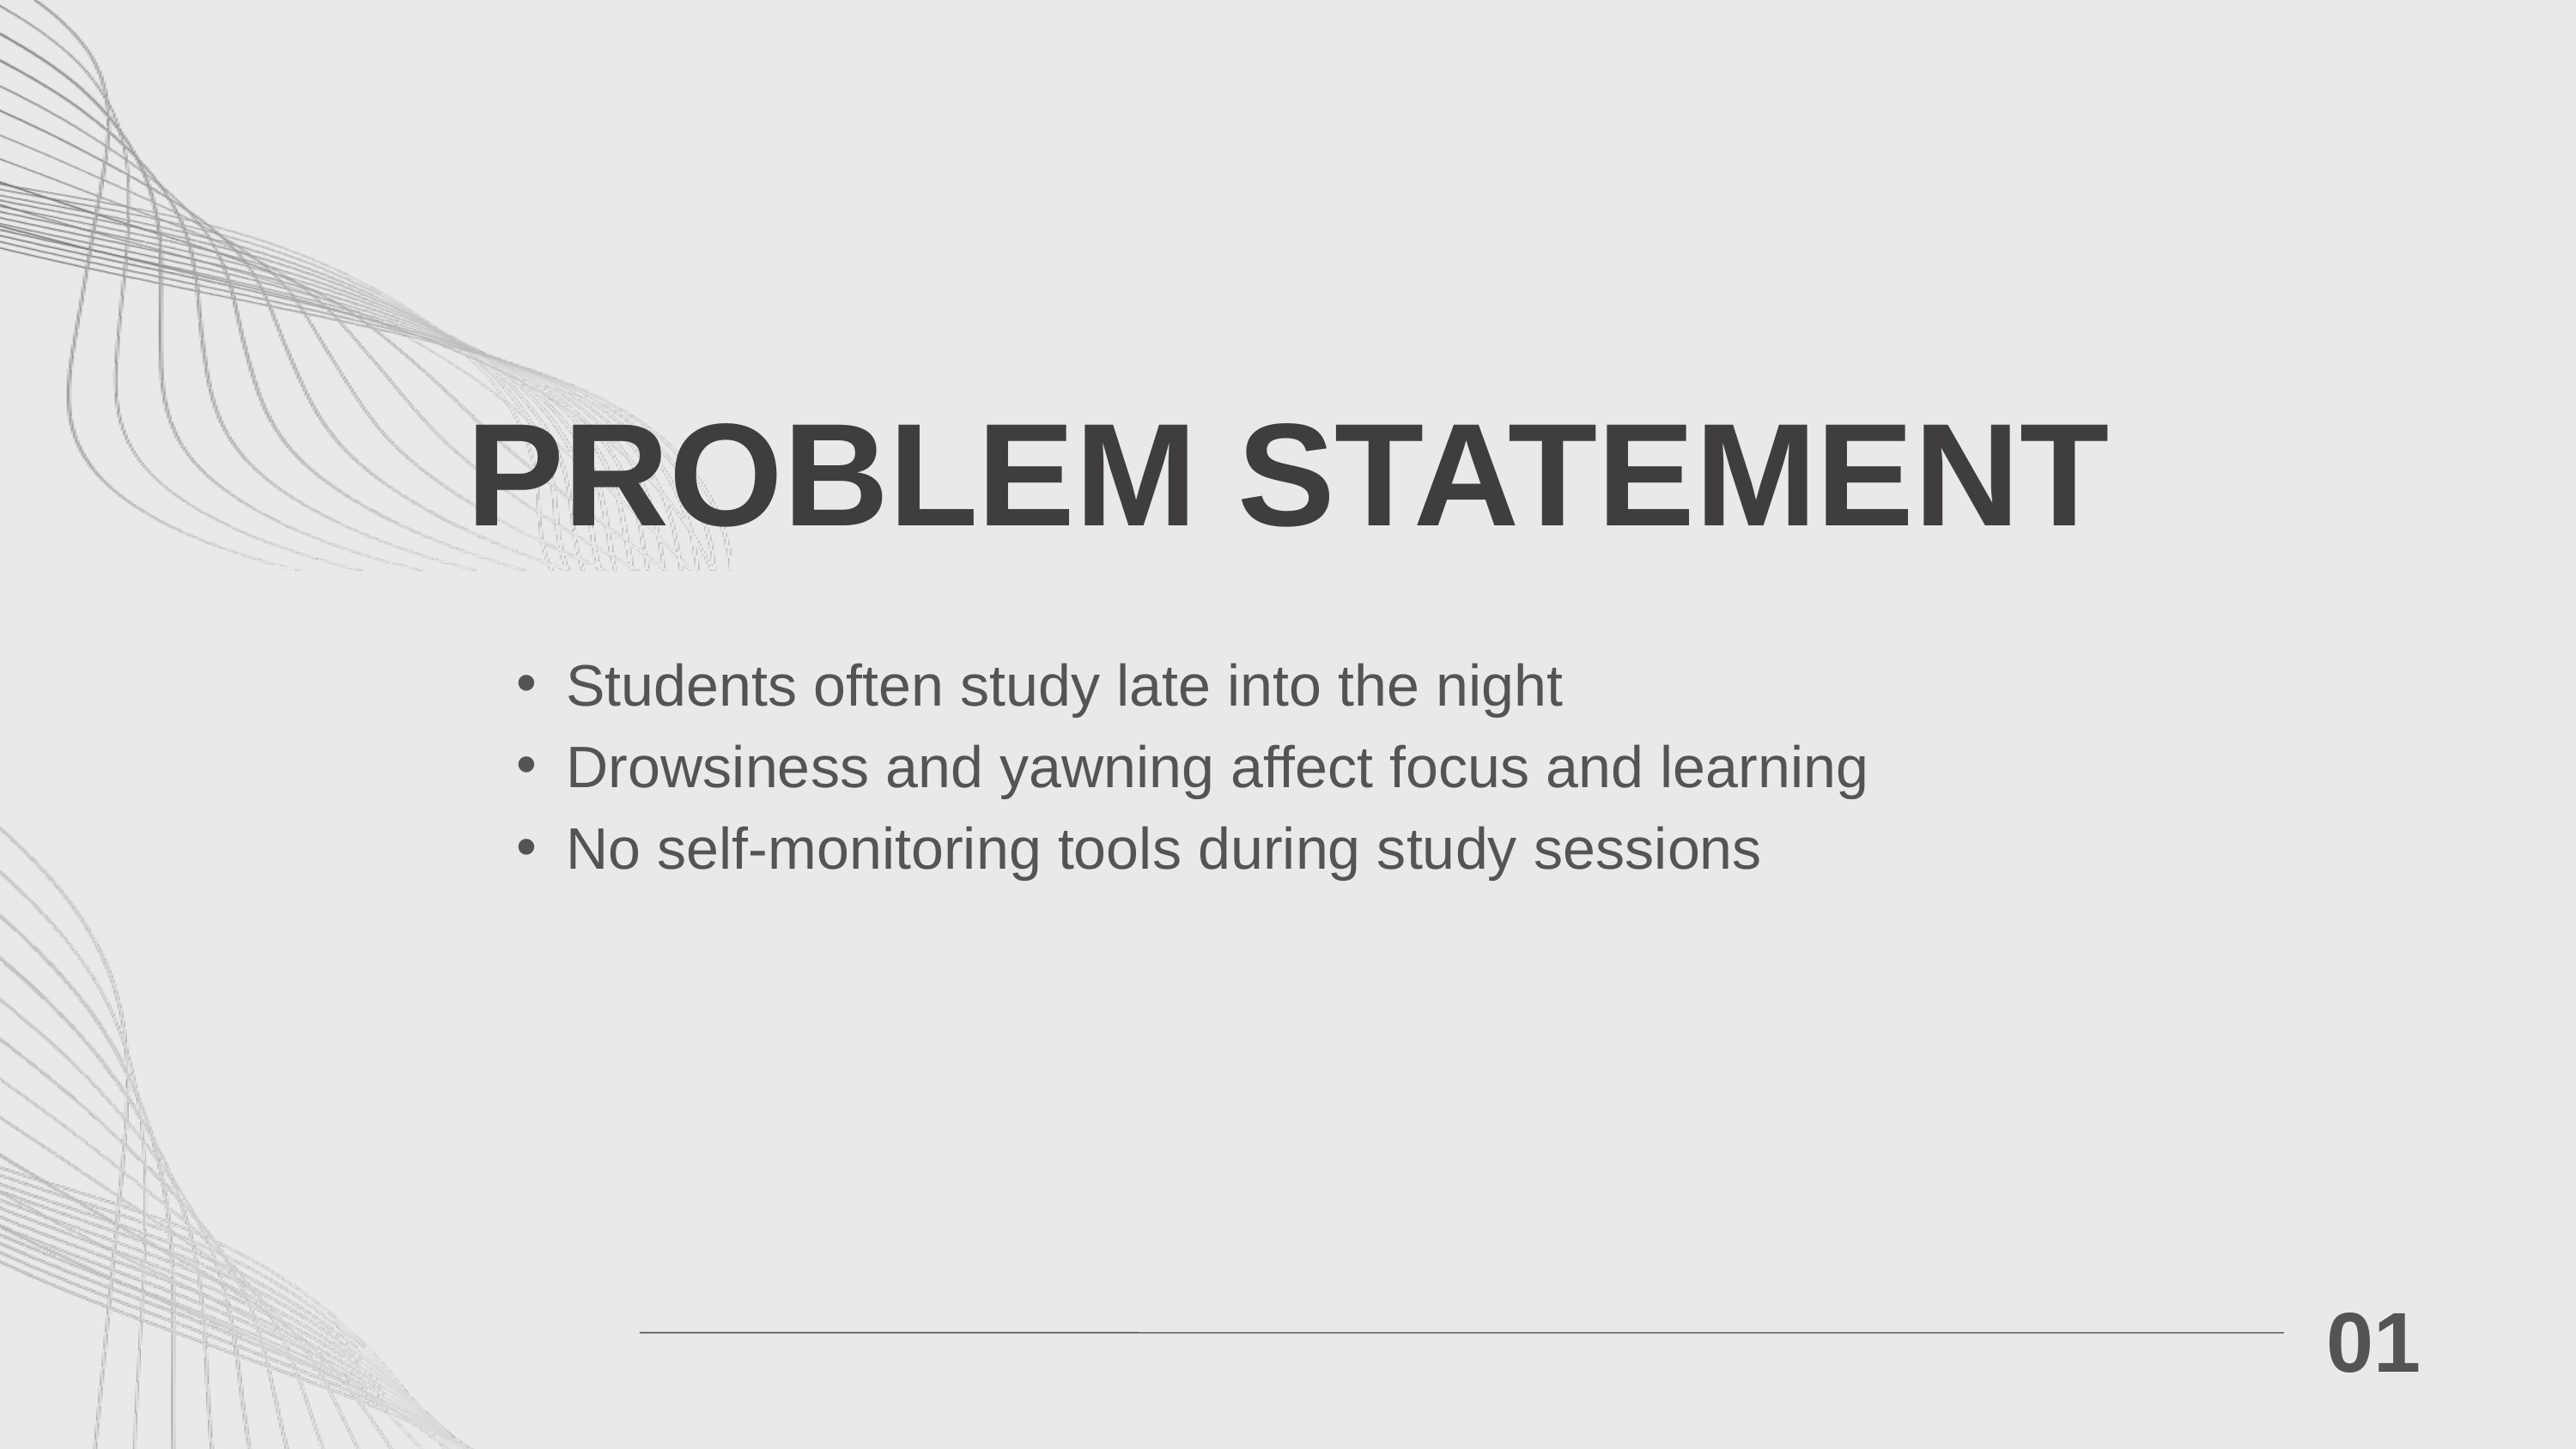

PROBLEM STATEMENT
Students often study late into the night
Drowsiness and yawning affect focus and learning
No self-monitoring tools during study sessions

01